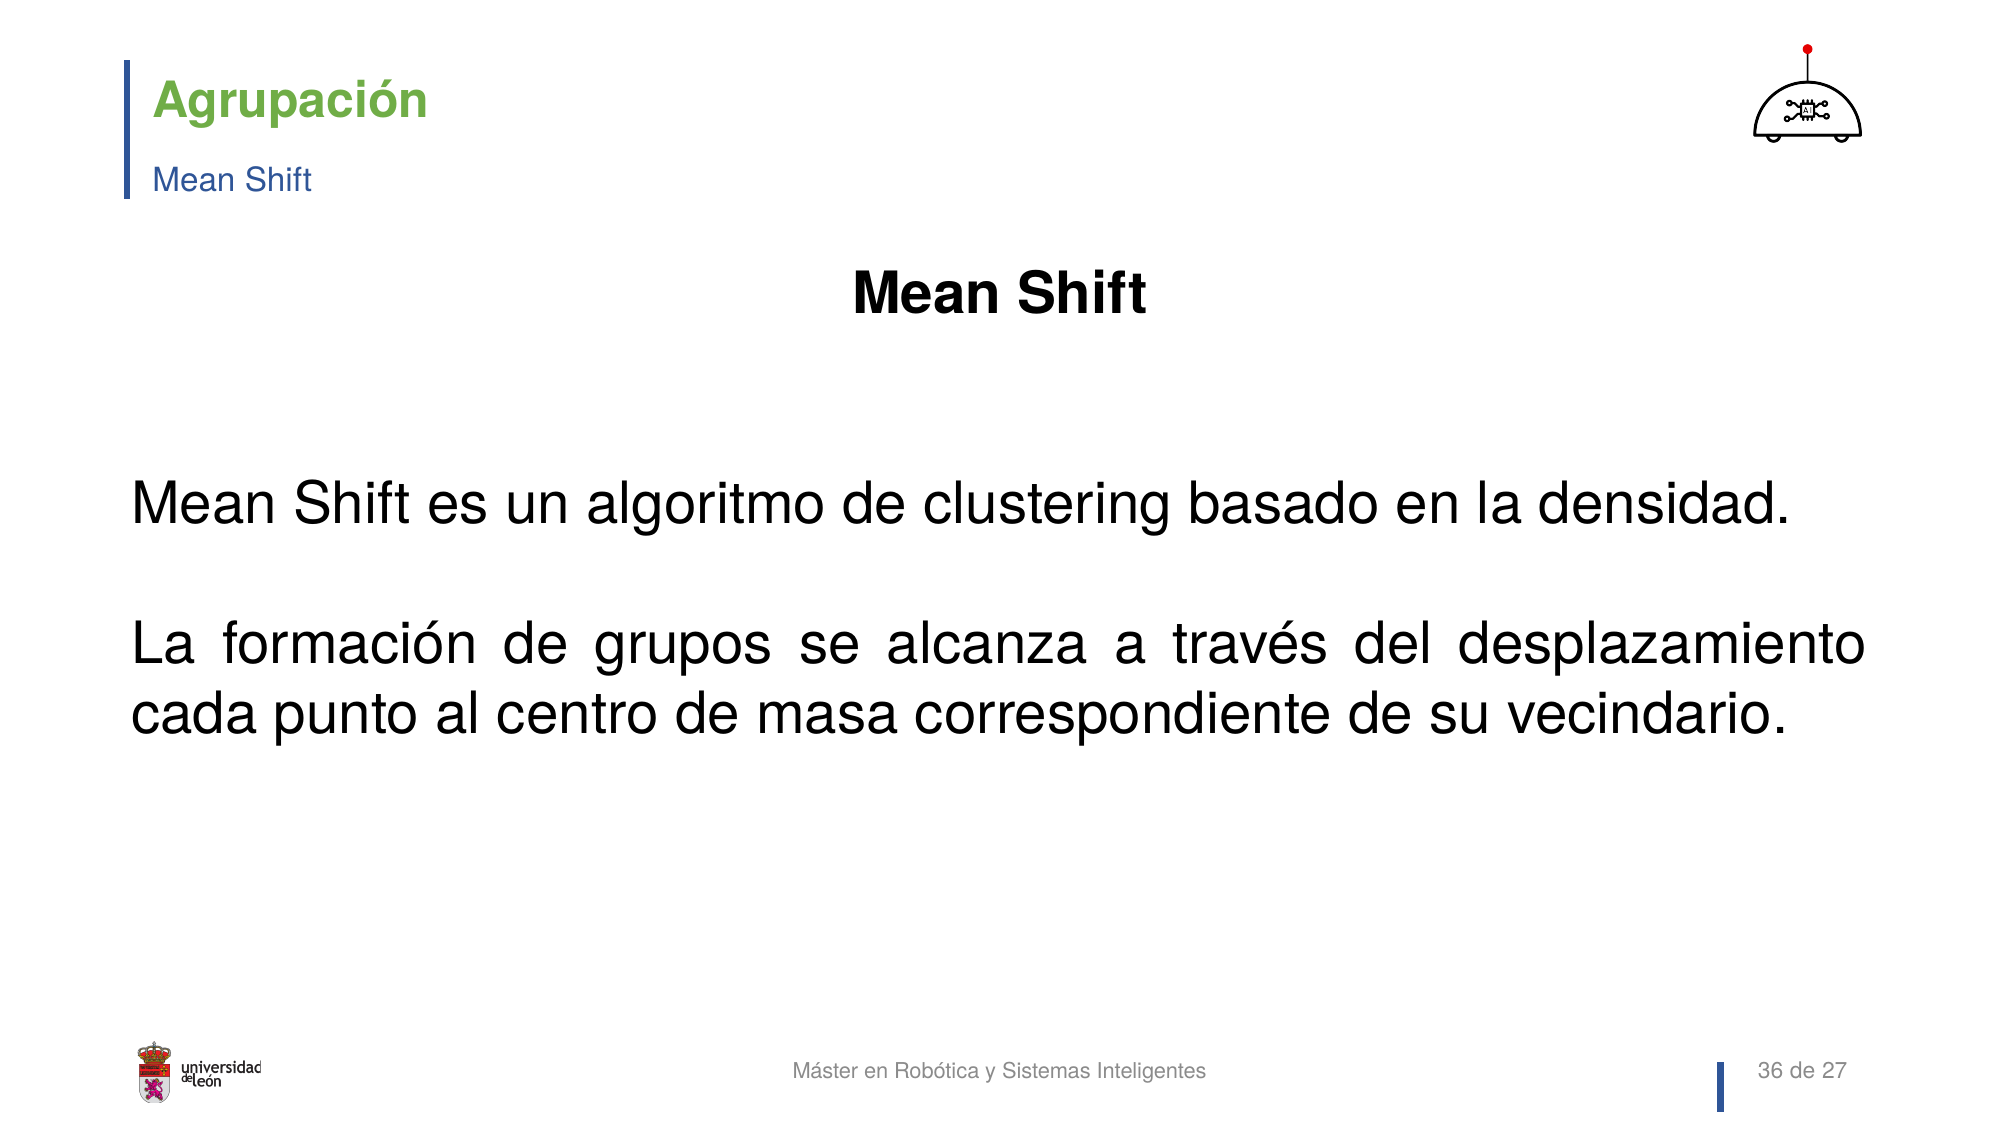

# Agrupación
Mean Shift

Mean Shift

Mean Shift es un algoritmo de clustering basado en la densidad.

La formación de grupos se alcanza a través del desplazamiento cada punto al centro de masa correspondiente de su vecindario.

Máster en Robótica y Sistemas Inteligentes
36 de 27